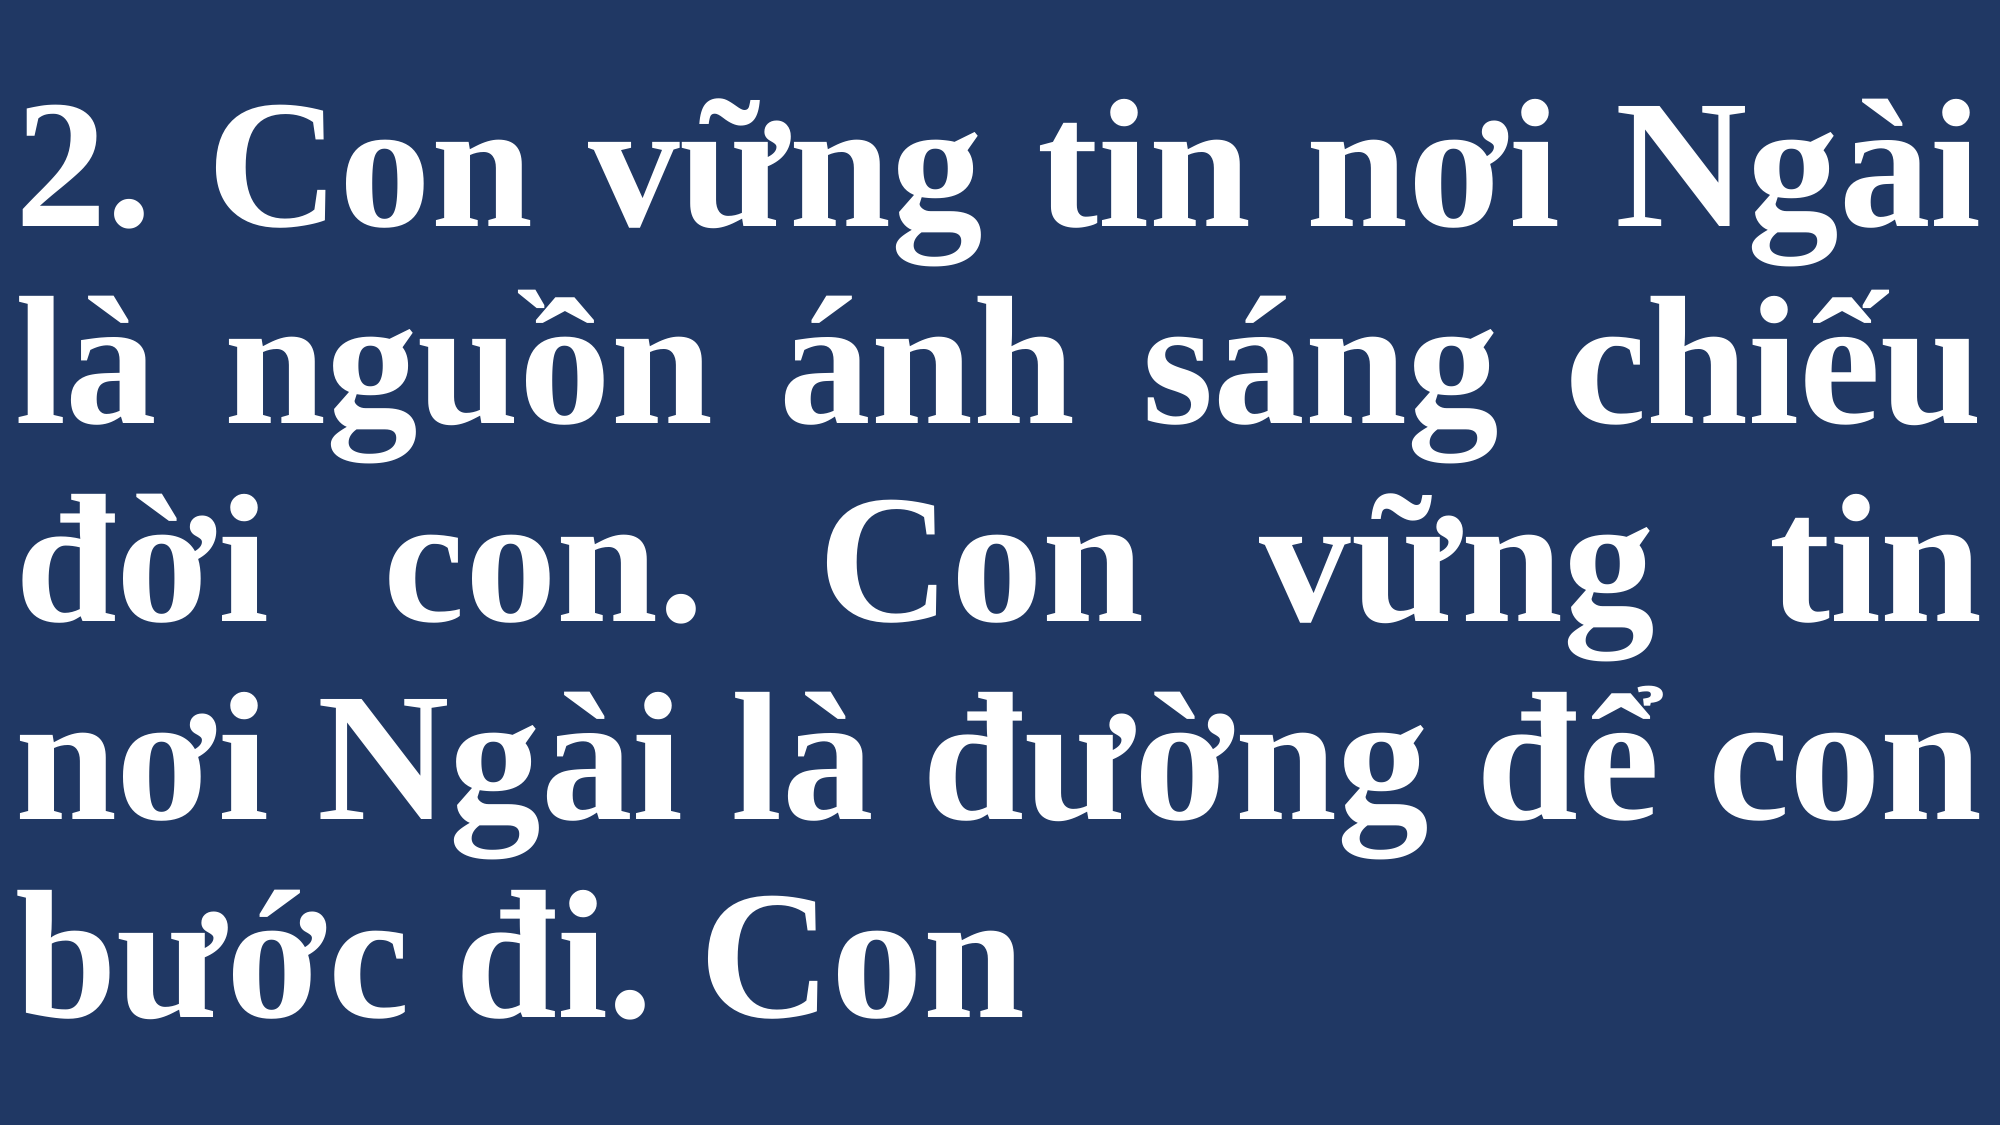

# 2. Con vững tin nơi Ngài là nguồn ánh sáng chiếu đời con. Con vững tin nơi Ngài là đường để con bước đi. Con